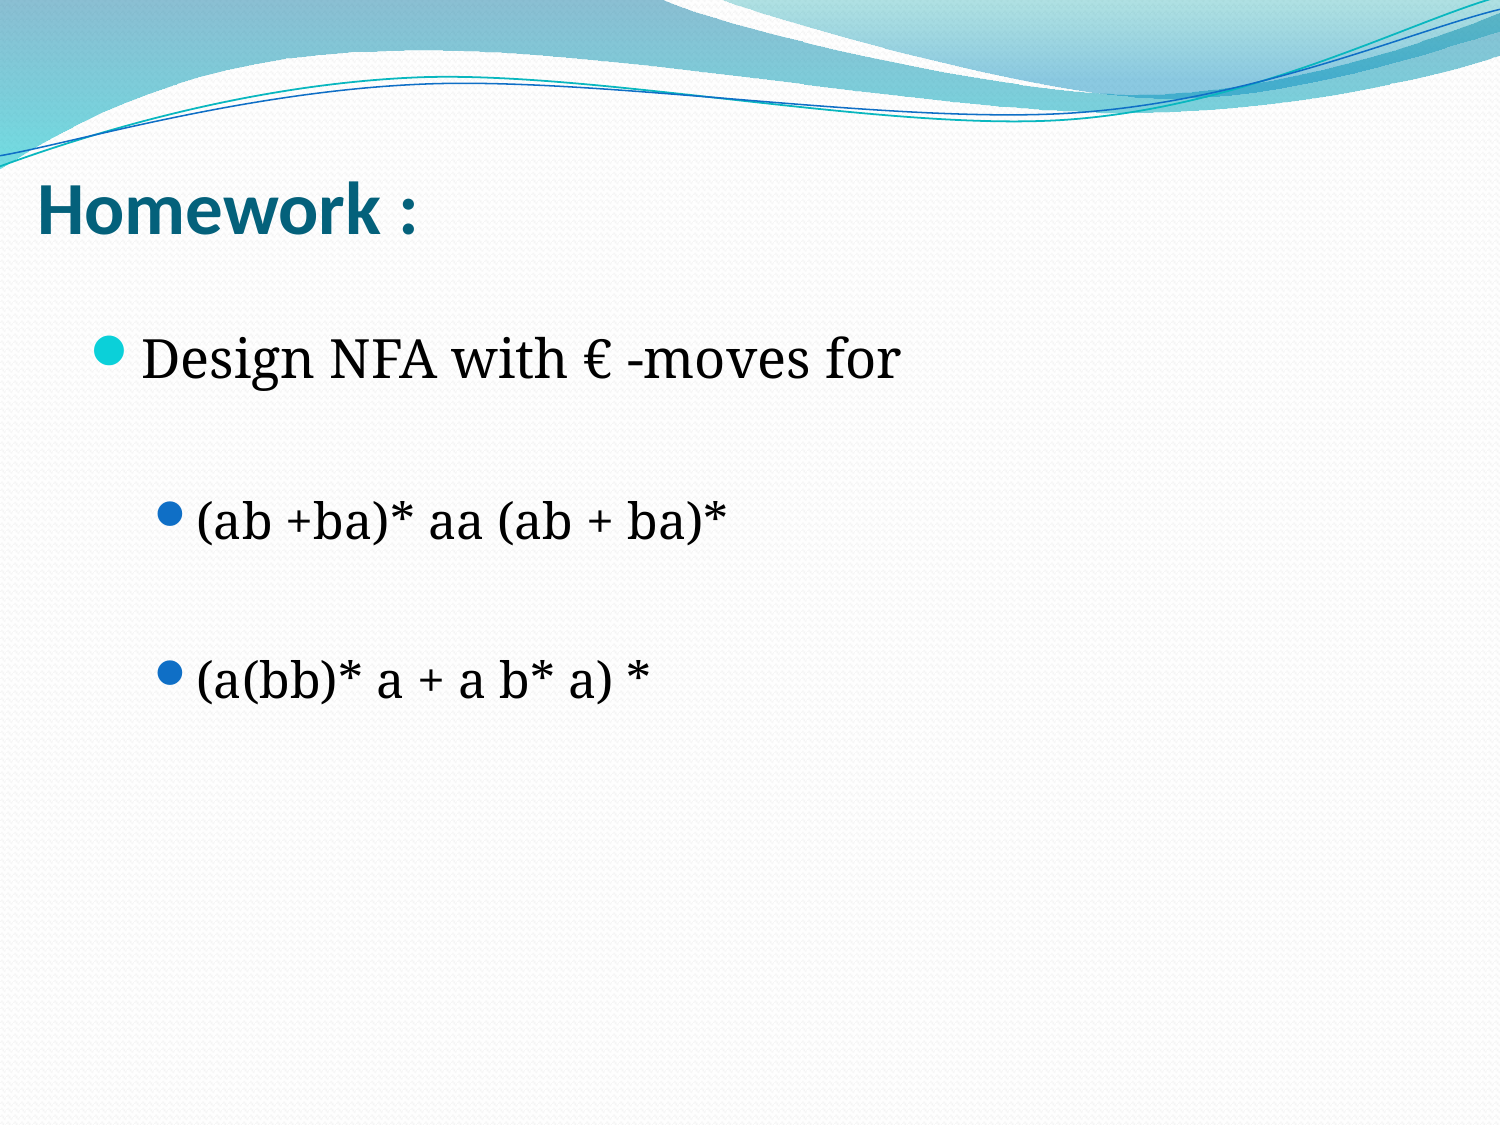

# Homework :
Design NFA with € -moves for

(ab +ba)* aa (ab + ba)*

(a(bb)* a + a b* a) *